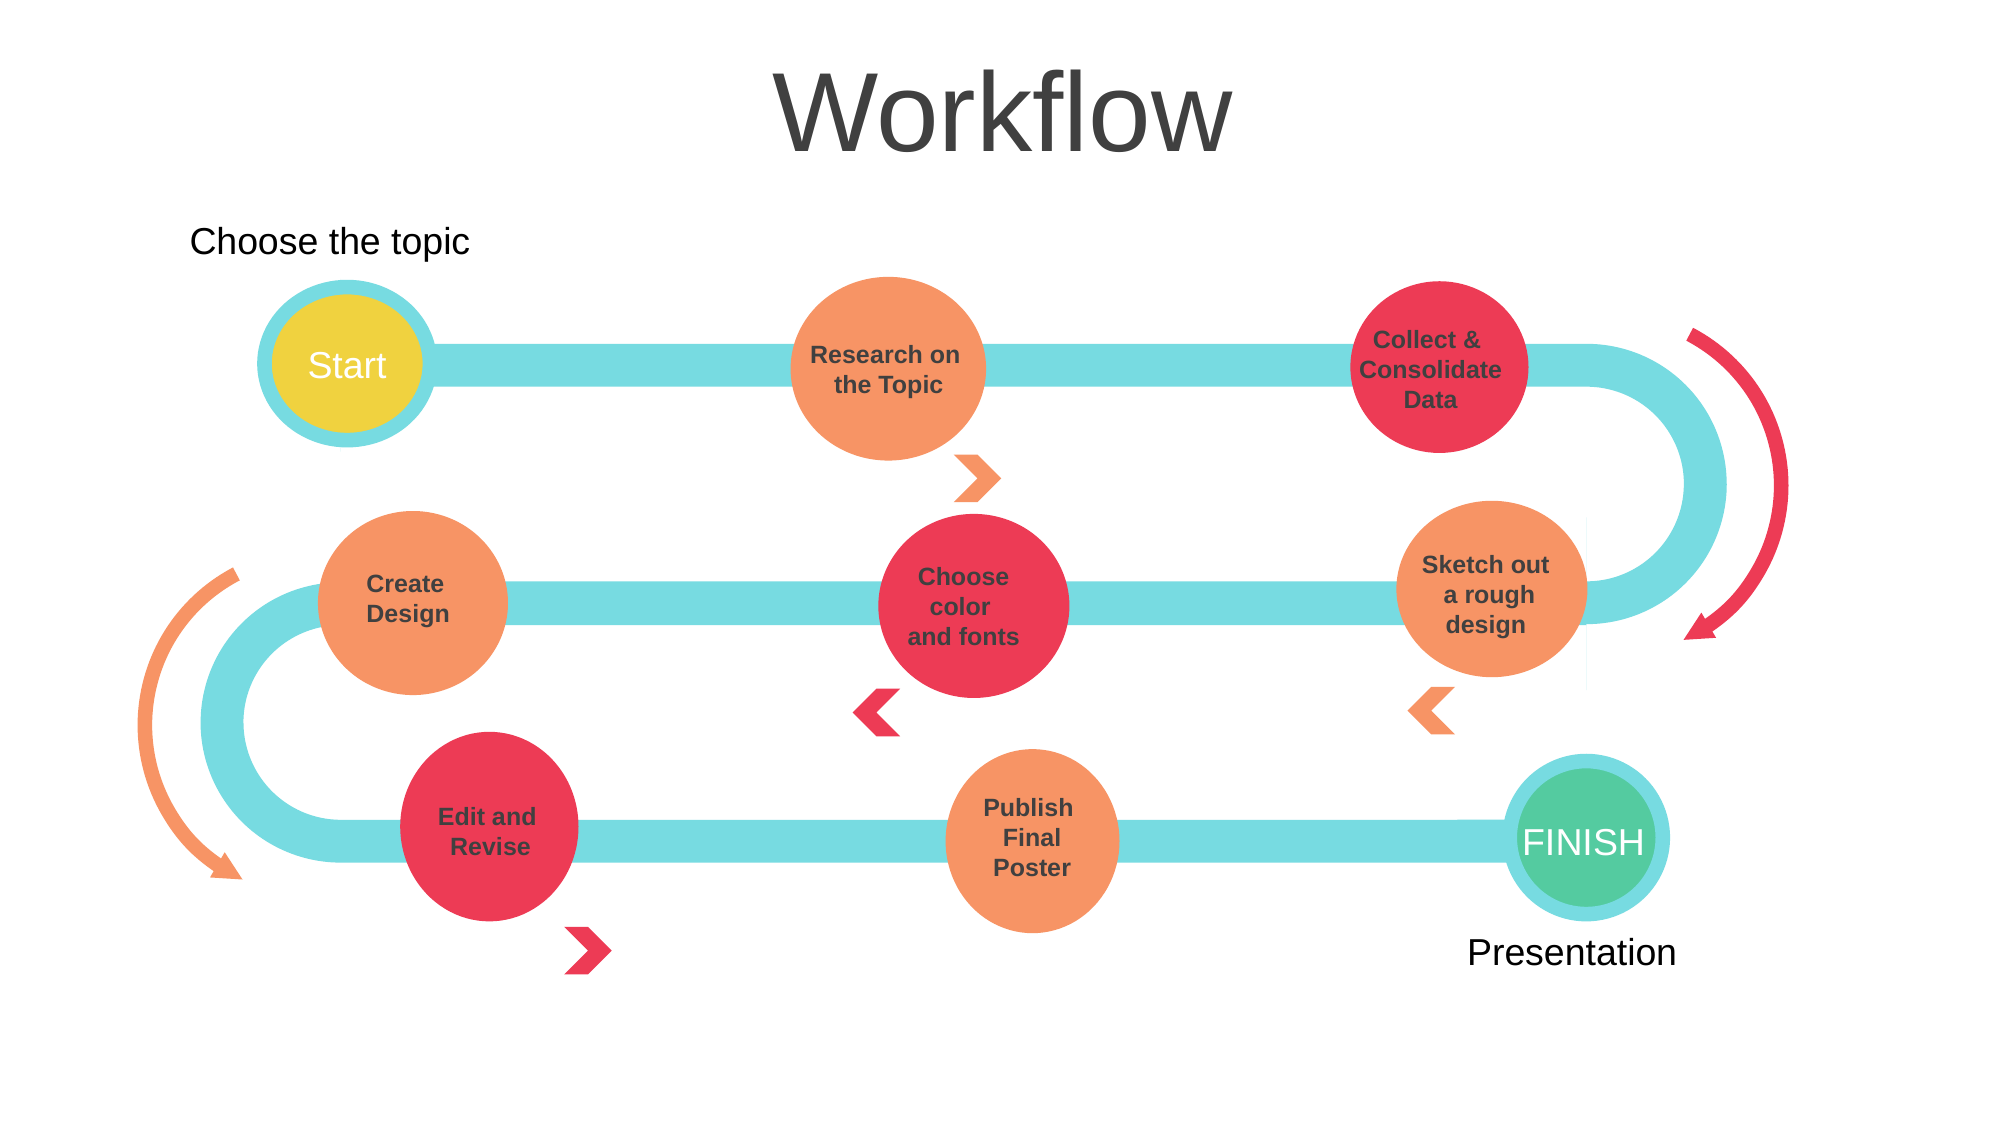

Workflow
Choose the topic

Start

Collect &
Consolidate Data
Research on
the Topic

Sketch out
 a rough design
Choose color
and fonts

Create
Design

Publish
Final Poster
Edit and
 Revise
FINISH
Presentation